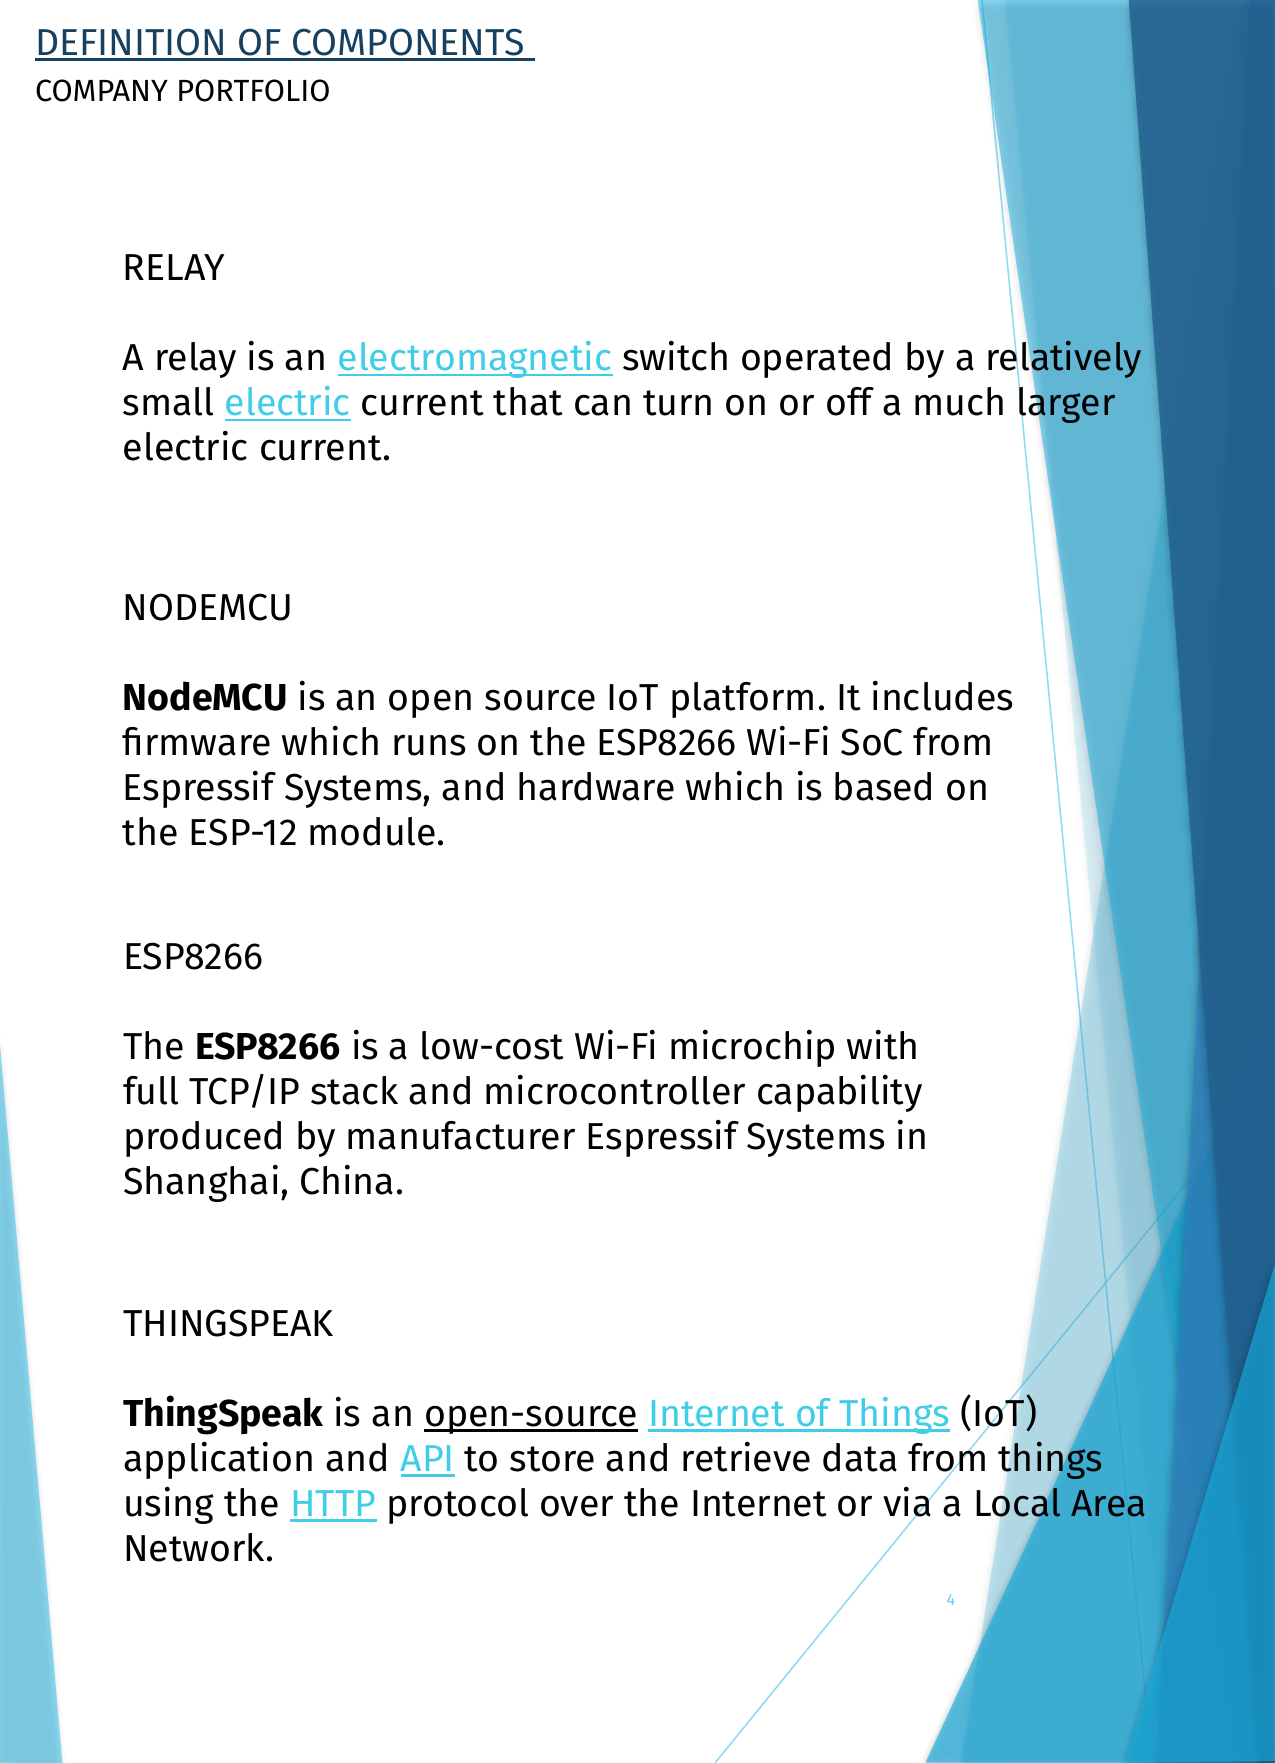

DEFINITION OF COMPONENTS
COMPANY PORTFOLIO

RELAY

A relay is an electromagnetic switch operated by a relatively small electric current that can turn on or off a much larger electric current.
NODEMCU

NodeMCU is an open source IoT platform. It includes firmware which runs on the ESP8266 Wi-Fi SoC from Espressif Systems, and hardware which is based on the ESP-12 module.
ESP8266

The ESP8266 is a low-cost Wi-Fi microchip with full TCP/IP stack and microcontroller capability produced by manufacturer Espressif Systems in Shanghai, China.
THINGSPEAK

ThingSpeak is an open-source Internet of Things (IoT) application and API to store and retrieve data from things using the HTTP protocol over the Internet or via a Local Area Network.

4